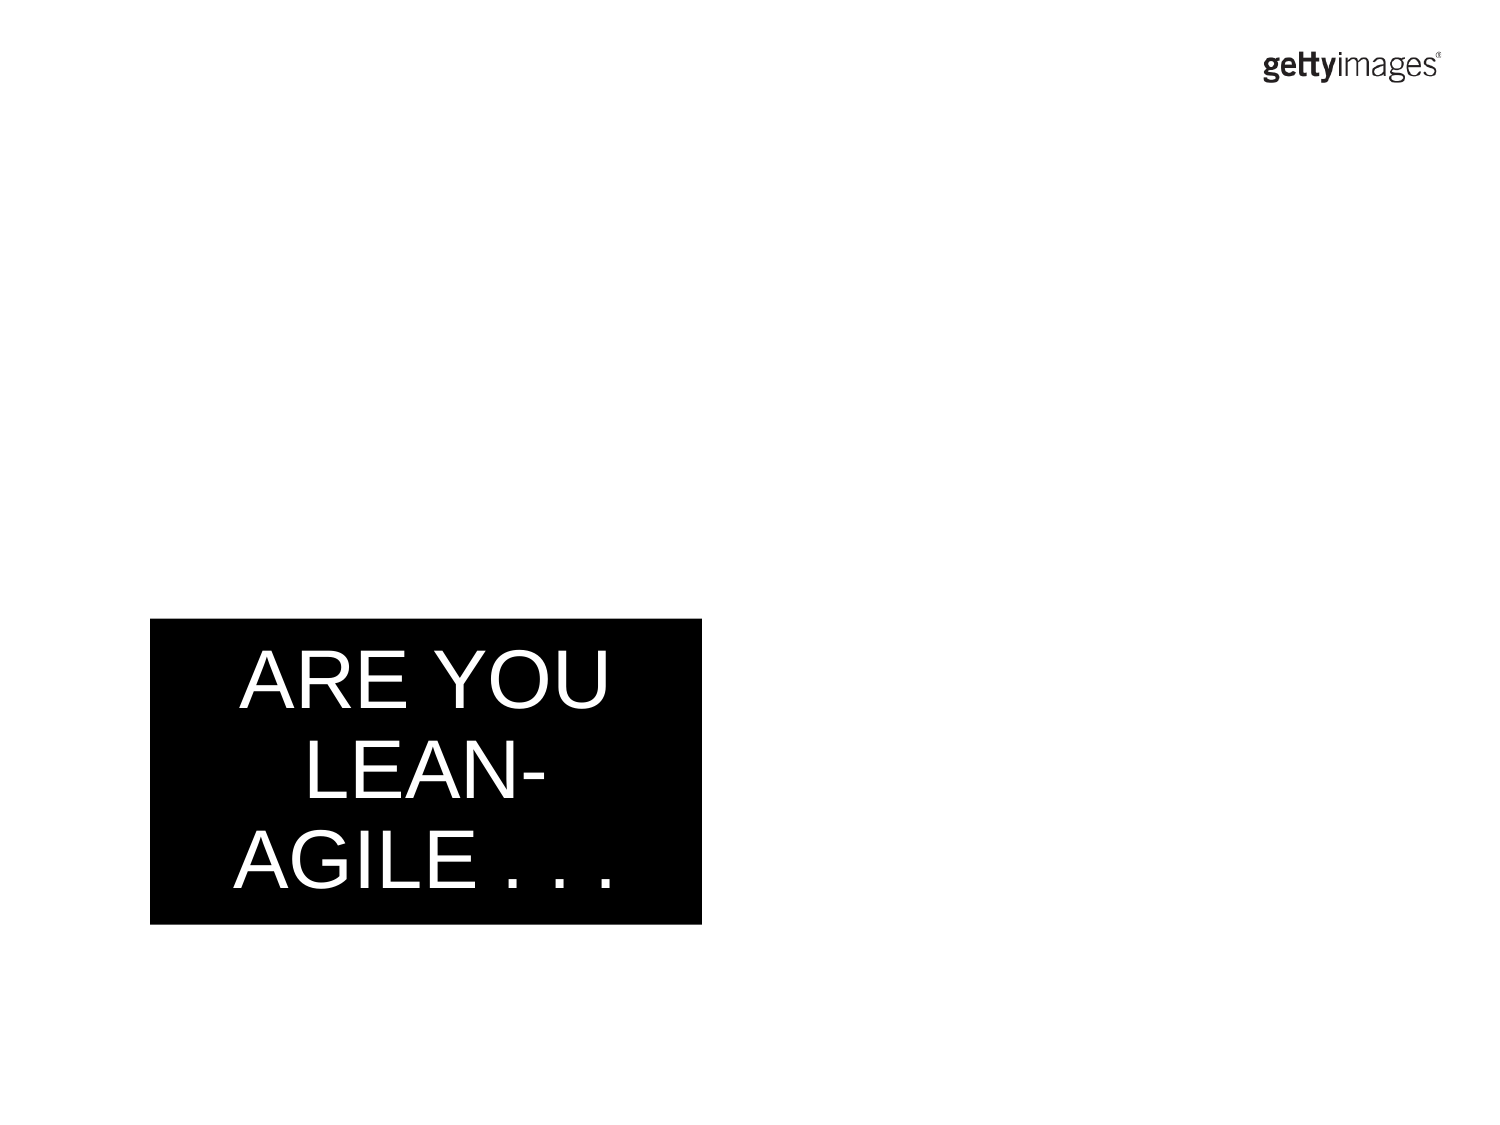

# Are you Lean-Agile . . .